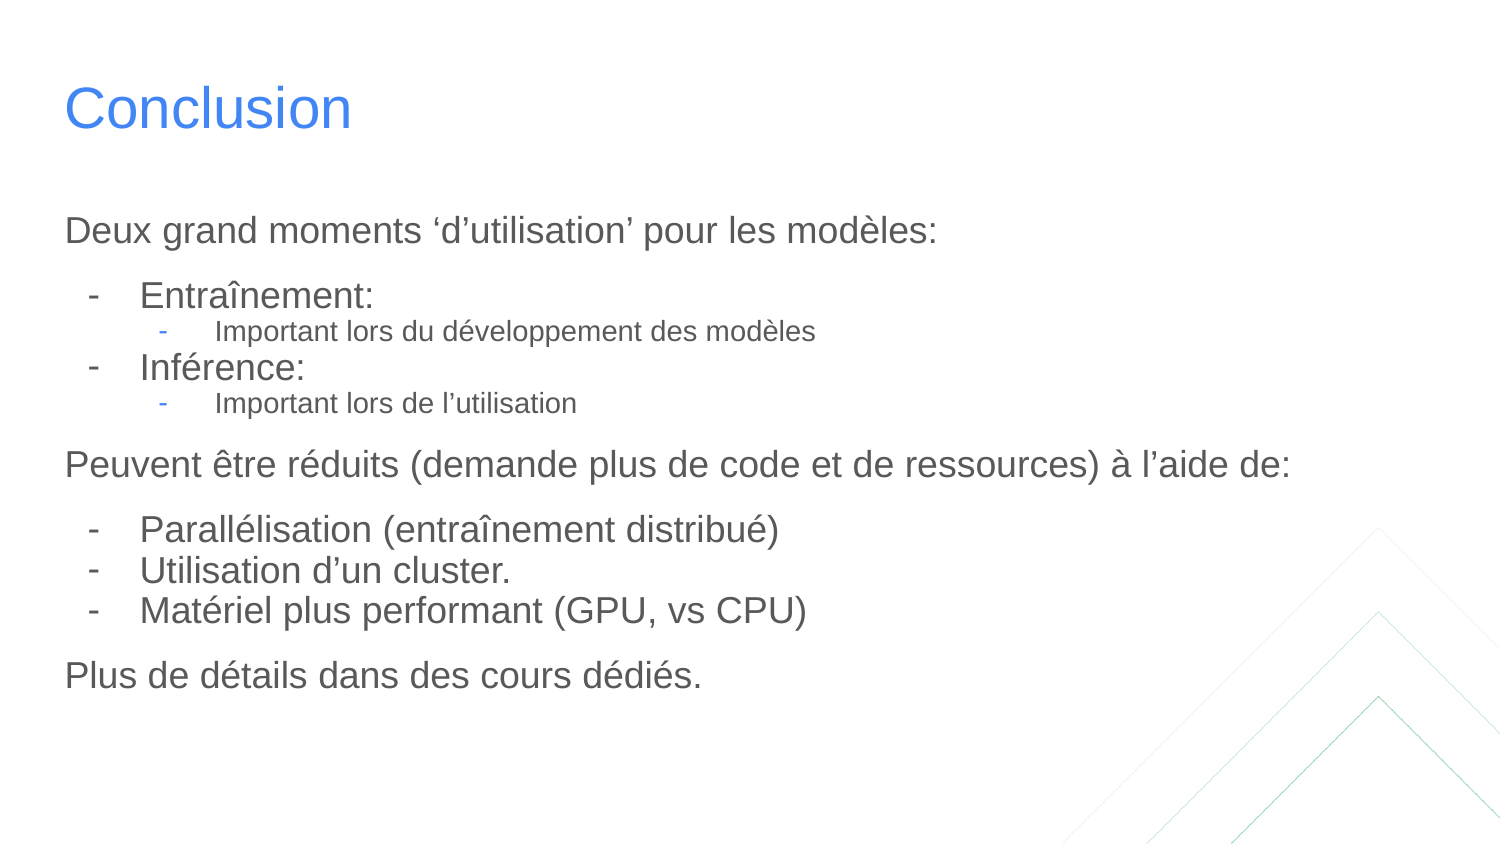

# Conclusion
Deux grand moments ‘d’utilisation’ pour les modèles:
Entraînement:
Important lors du développement des modèles
Inférence:
Important lors de l’utilisation
Peuvent être réduits (demande plus de code et de ressources) à l’aide de:
Parallélisation (entraînement distribué)
Utilisation d’un cluster.
Matériel plus performant (GPU, vs CPU)
Plus de détails dans des cours dédiés.